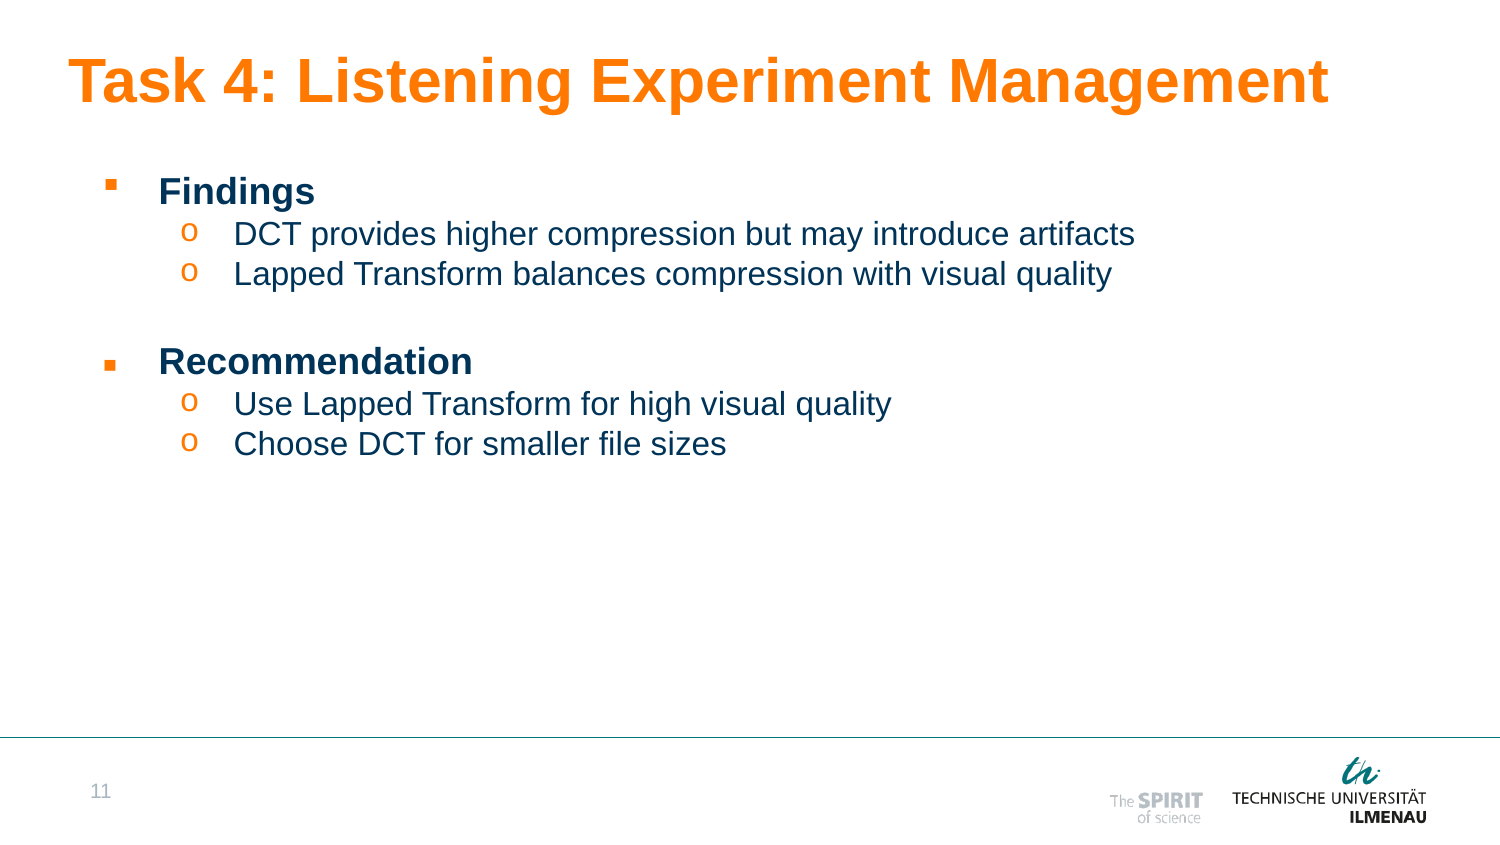

# Task 4: Listening Experiment Management
Findings
DCT provides higher compression but may introduce artifacts
Lapped Transform balances compression with visual quality

Recommendation
Use Lapped Transform for high visual quality
Choose DCT for smaller file sizes
11